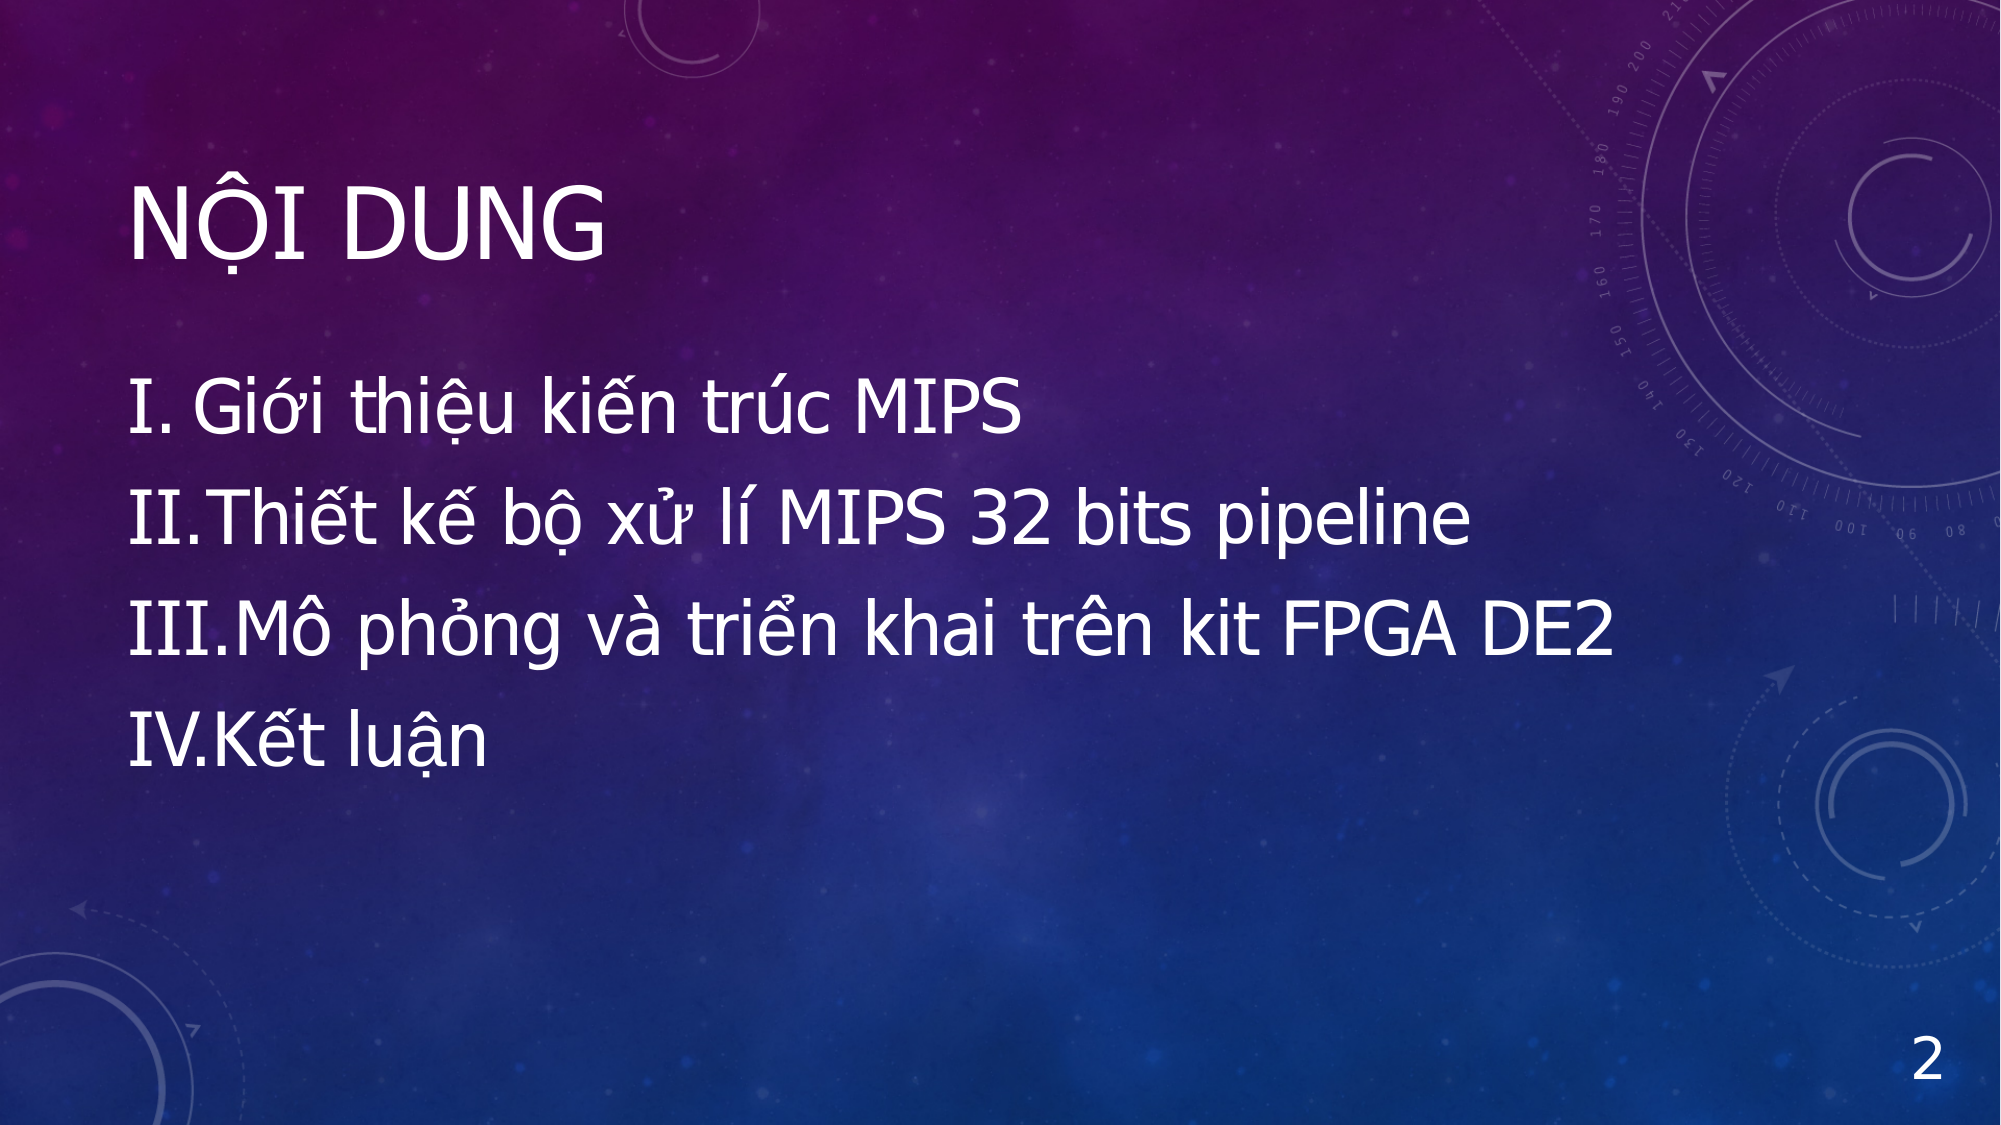

# Nội Dung
Giới thiệu kiến trúc MIPS
Thiết kế bộ xử lí MIPS 32 bits pipeline
Mô phỏng và triển khai trên kit FPGA DE2
Kết luận
2